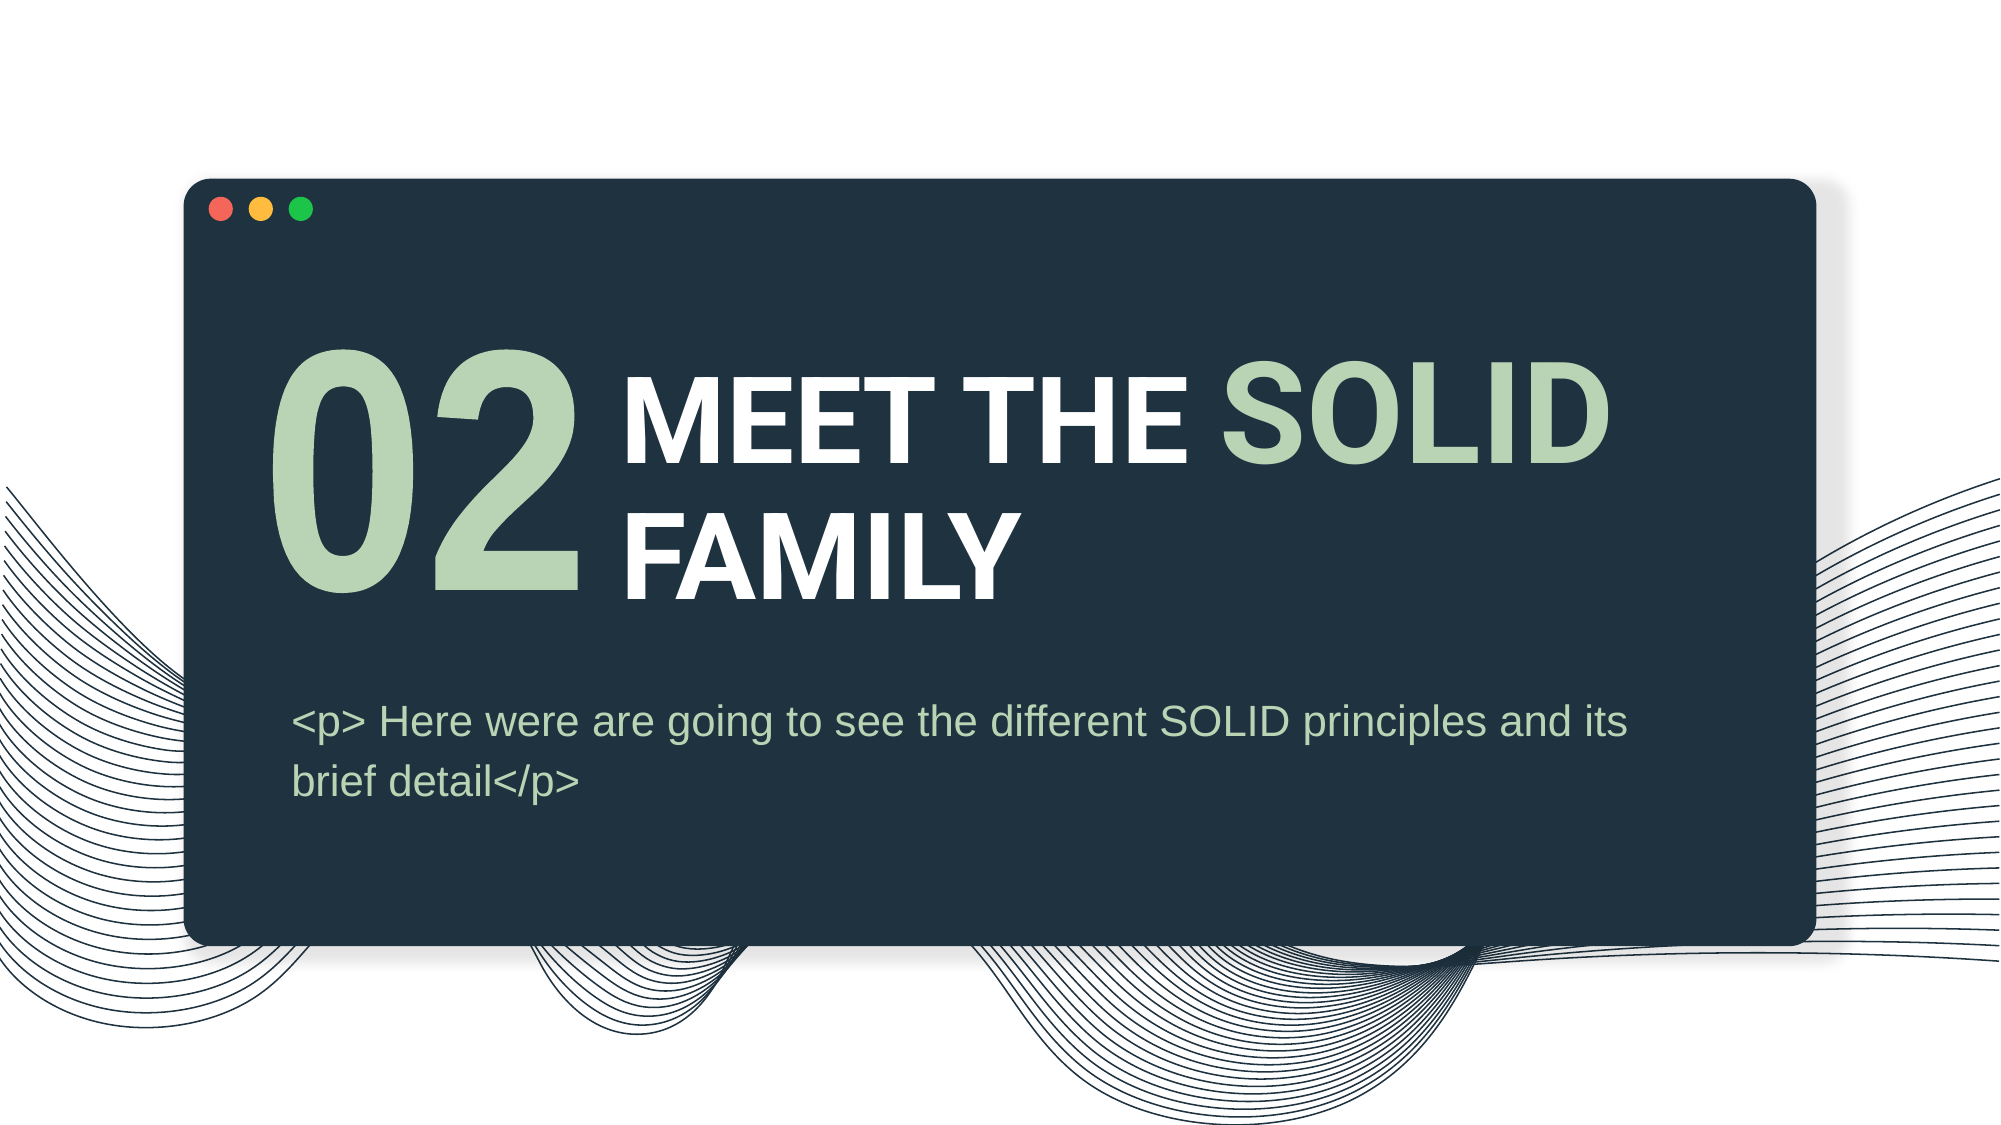

# MEET THE SOLID FAMILY
02
<p> Here were are going to see the different SOLID principles and its brief detail</p>